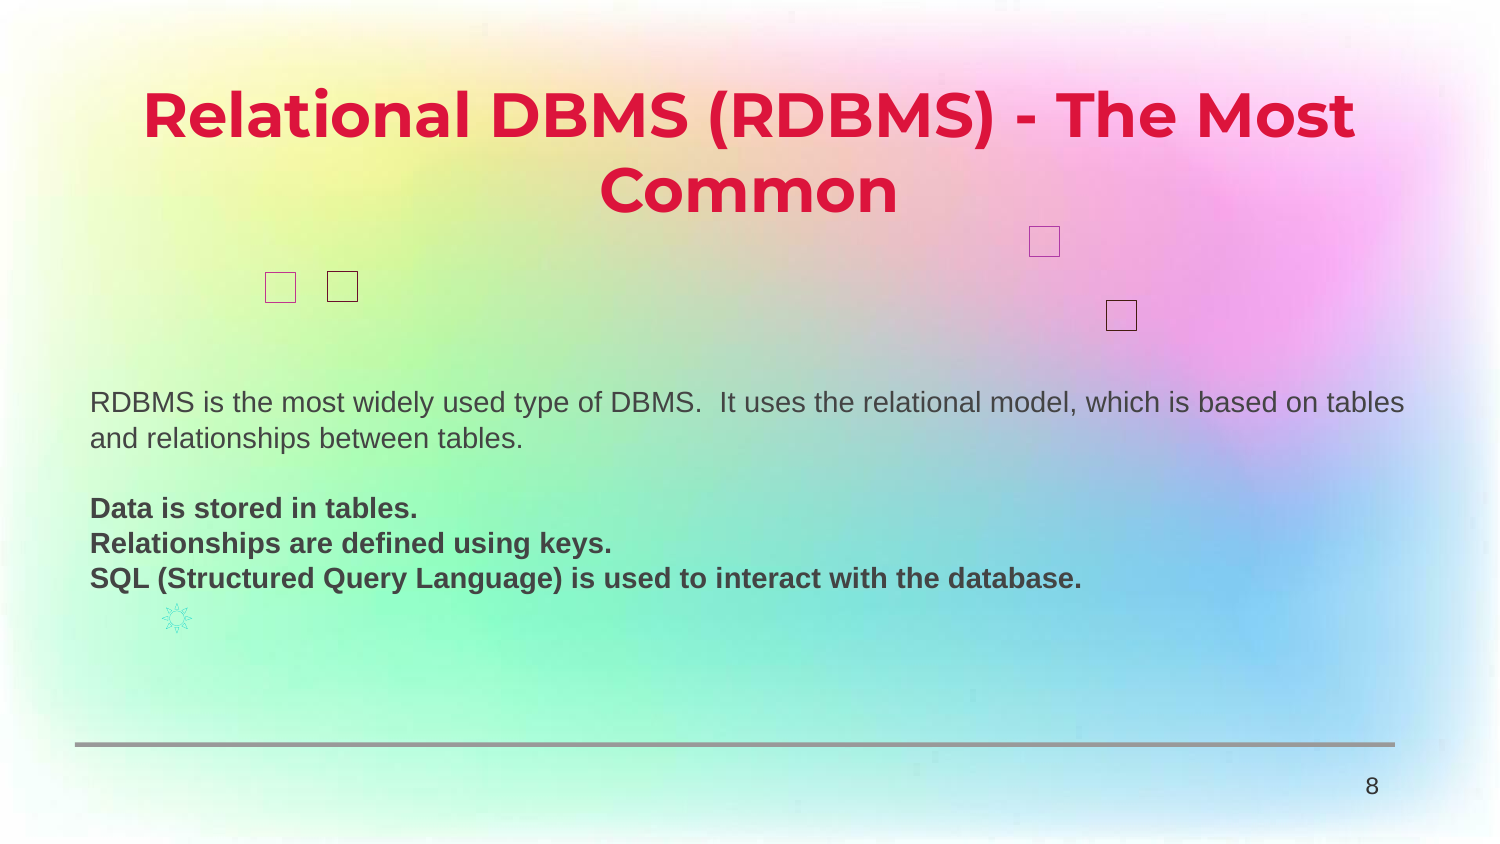

Relational DBMS (RDBMS) - The Most Common

RDBMS is the most widely used type of DBMS.  It uses the relational model, which is based on tables and relationships between tables.

Data is stored in tables.
Relationships are defined using keys.
SQL (Structured Query Language) is used to interact with the database.

8